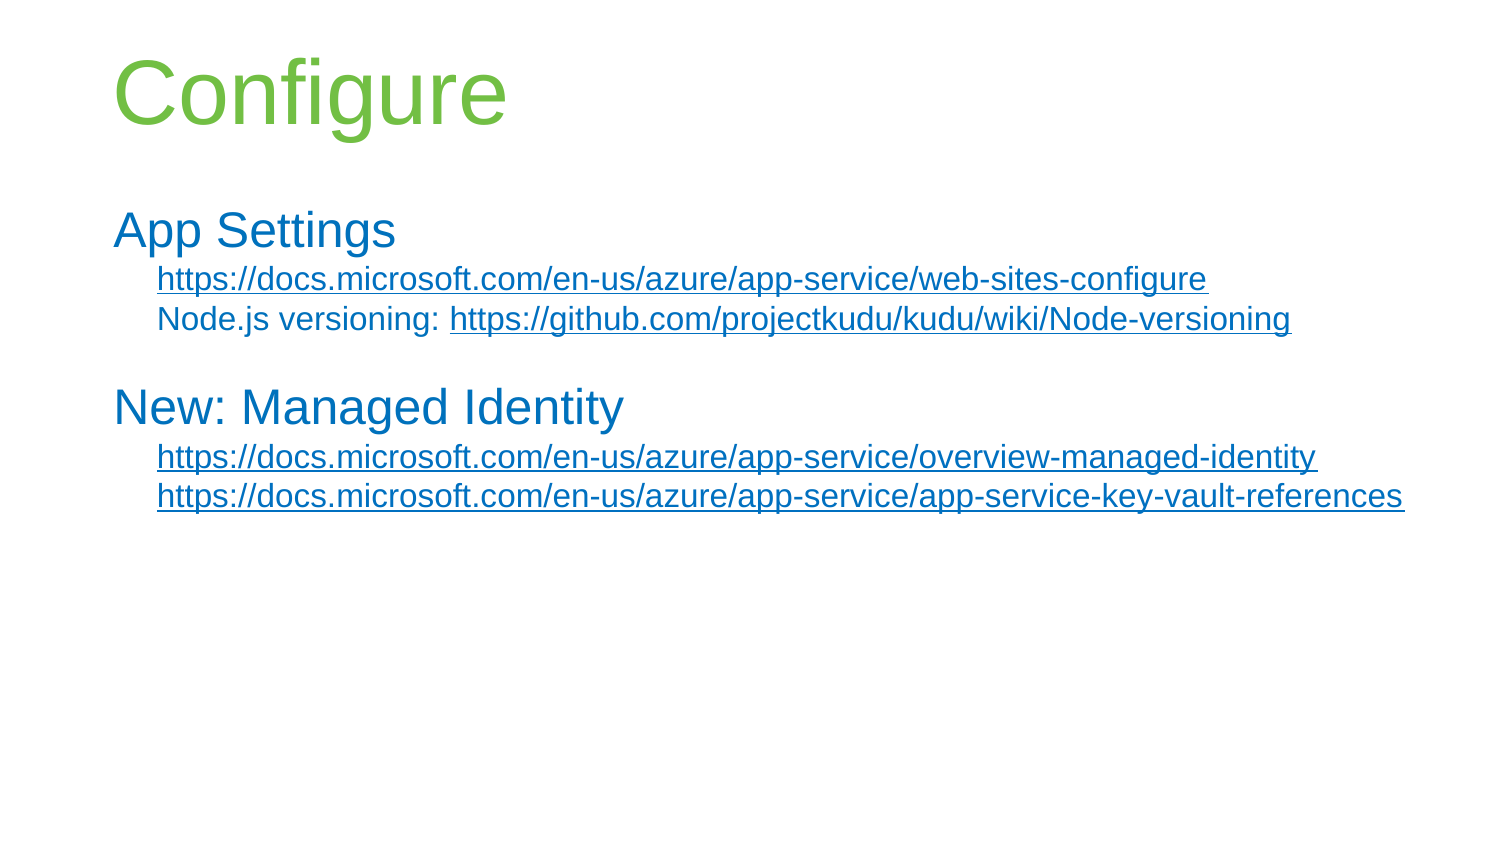

# Configure
App Settings
https://docs.microsoft.com/en-us/azure/app-service/web-sites-configure
Node.js versioning: https://github.com/projectkudu/kudu/wiki/Node-versioning
New: Managed Identity
https://docs.microsoft.com/en-us/azure/app-service/overview-managed-identity
https://docs.microsoft.com/en-us/azure/app-service/app-service-key-vault-references